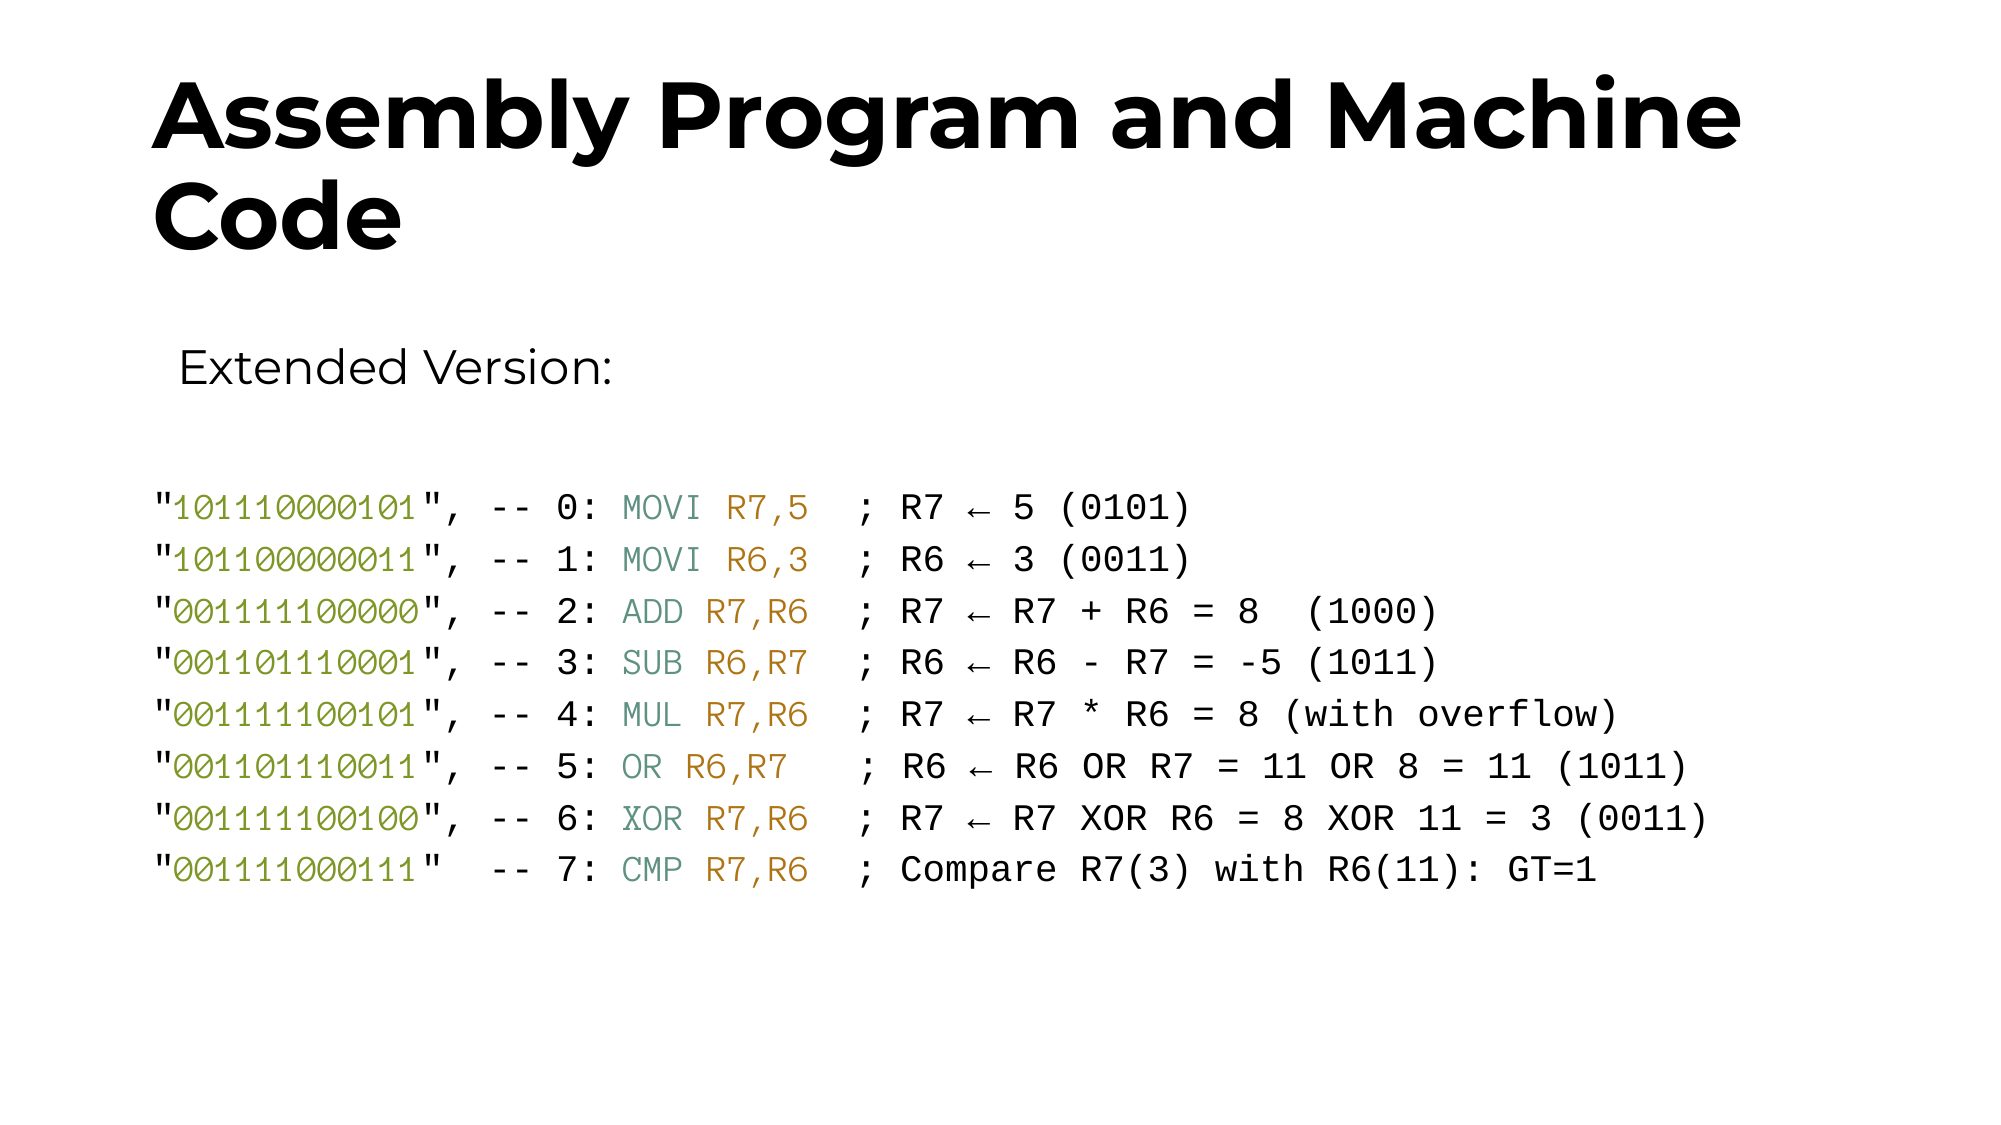

# Assembly Program and Machine Code
Extended Version:

"101110000101", -- 0: MOVI R7,5  ; R7 ← 5 (0101)
"101100000011", -- 1: MOVI R6,3  ; R6 ← 3 (0011)
"001111100000", -- 2: ADD R7,R6  ; R7 ← R7 + R6 = 8  (1000)
"001101110001", -- 3: SUB R6,R7  ; R6 ← R6 - R7 = -5 (1011)
"001111100101", -- 4: MUL R7,R6  ; R7 ← R7 * R6 = 8 (with overflow)
"001101110011", -- 5: OR R6,R7   ; R6 ← R6 OR R7 = 11 OR 8 = 11 (1011)
"001111100100", -- 6: XOR R7,R6  ; R7 ← R7 XOR R6 = 8 XOR 11 = 3 (0011)
"001111000111"  -- 7: CMP R7,R6  ; Compare R7(3) with R6(11): GT=1